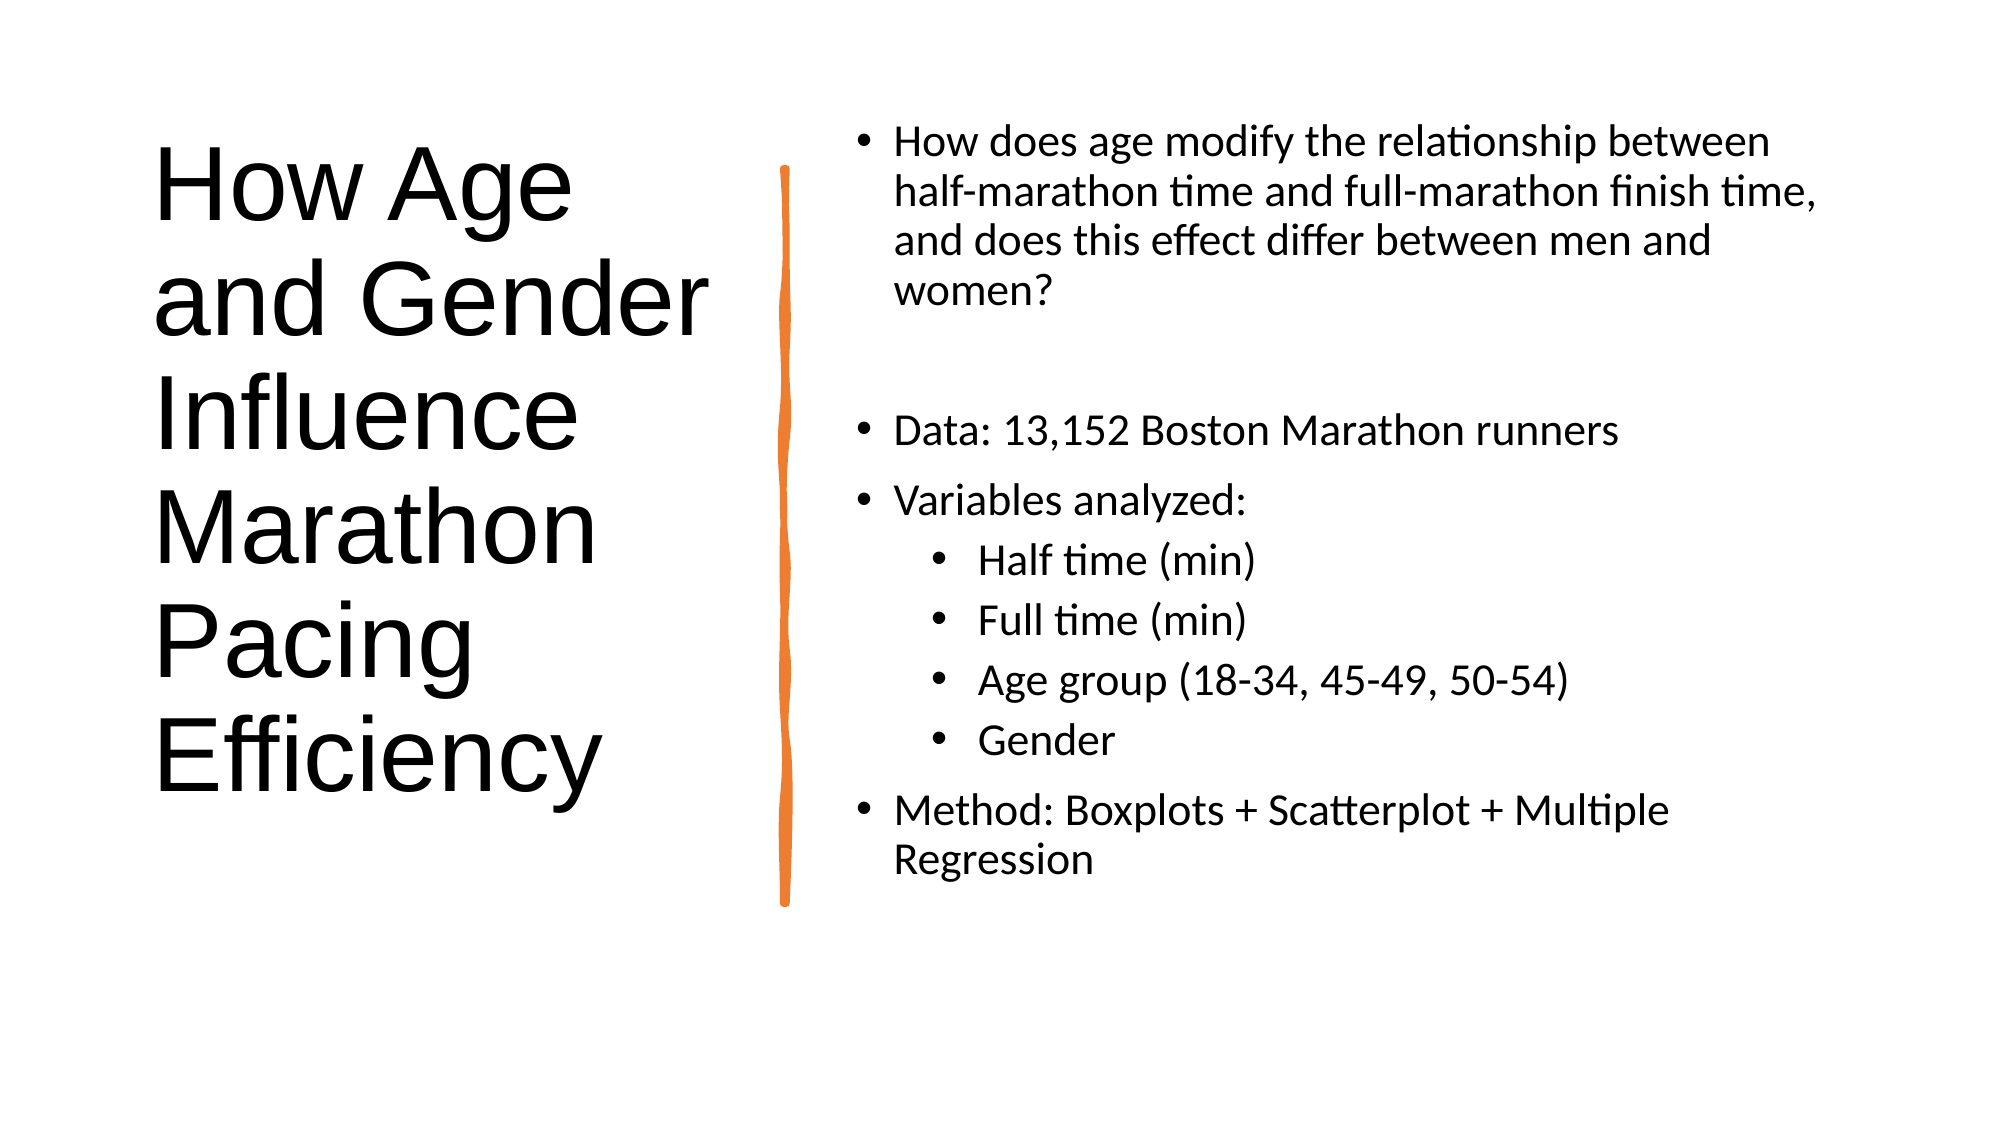

# How Age and Gender Influence Marathon Pacing Efficiency
How does age modify the relationship between half-marathon time and full-marathon finish time, and does this effect differ between men and women?

Data: 13,152 Boston Marathon runners
Variables analyzed:
Half time (min)
Full time (min)
Age group (18-34, 45-49, 50-54)
Gender
Method: Boxplots + Scatterplot + Multiple Regression